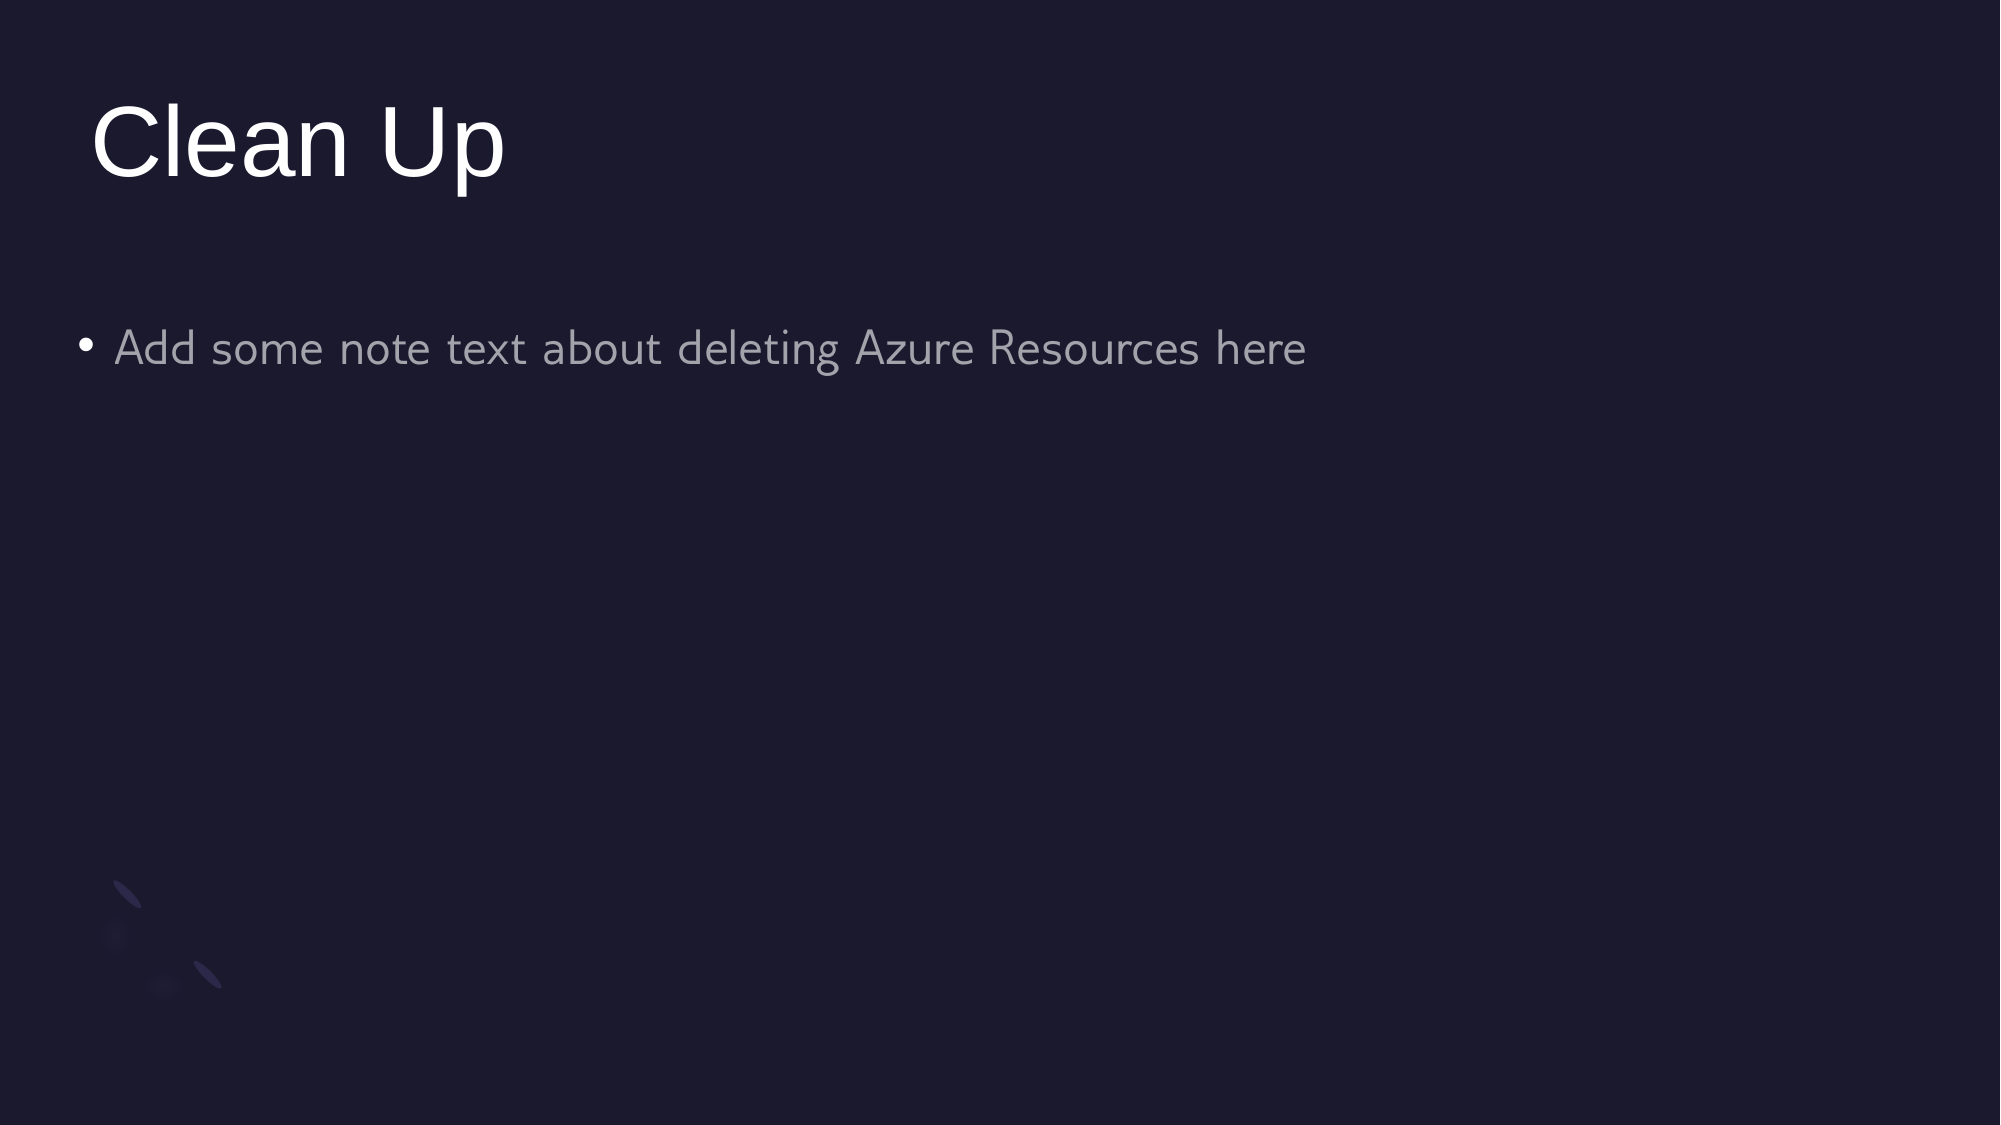

# Clean Up
Add some note text about deleting Azure Resources here